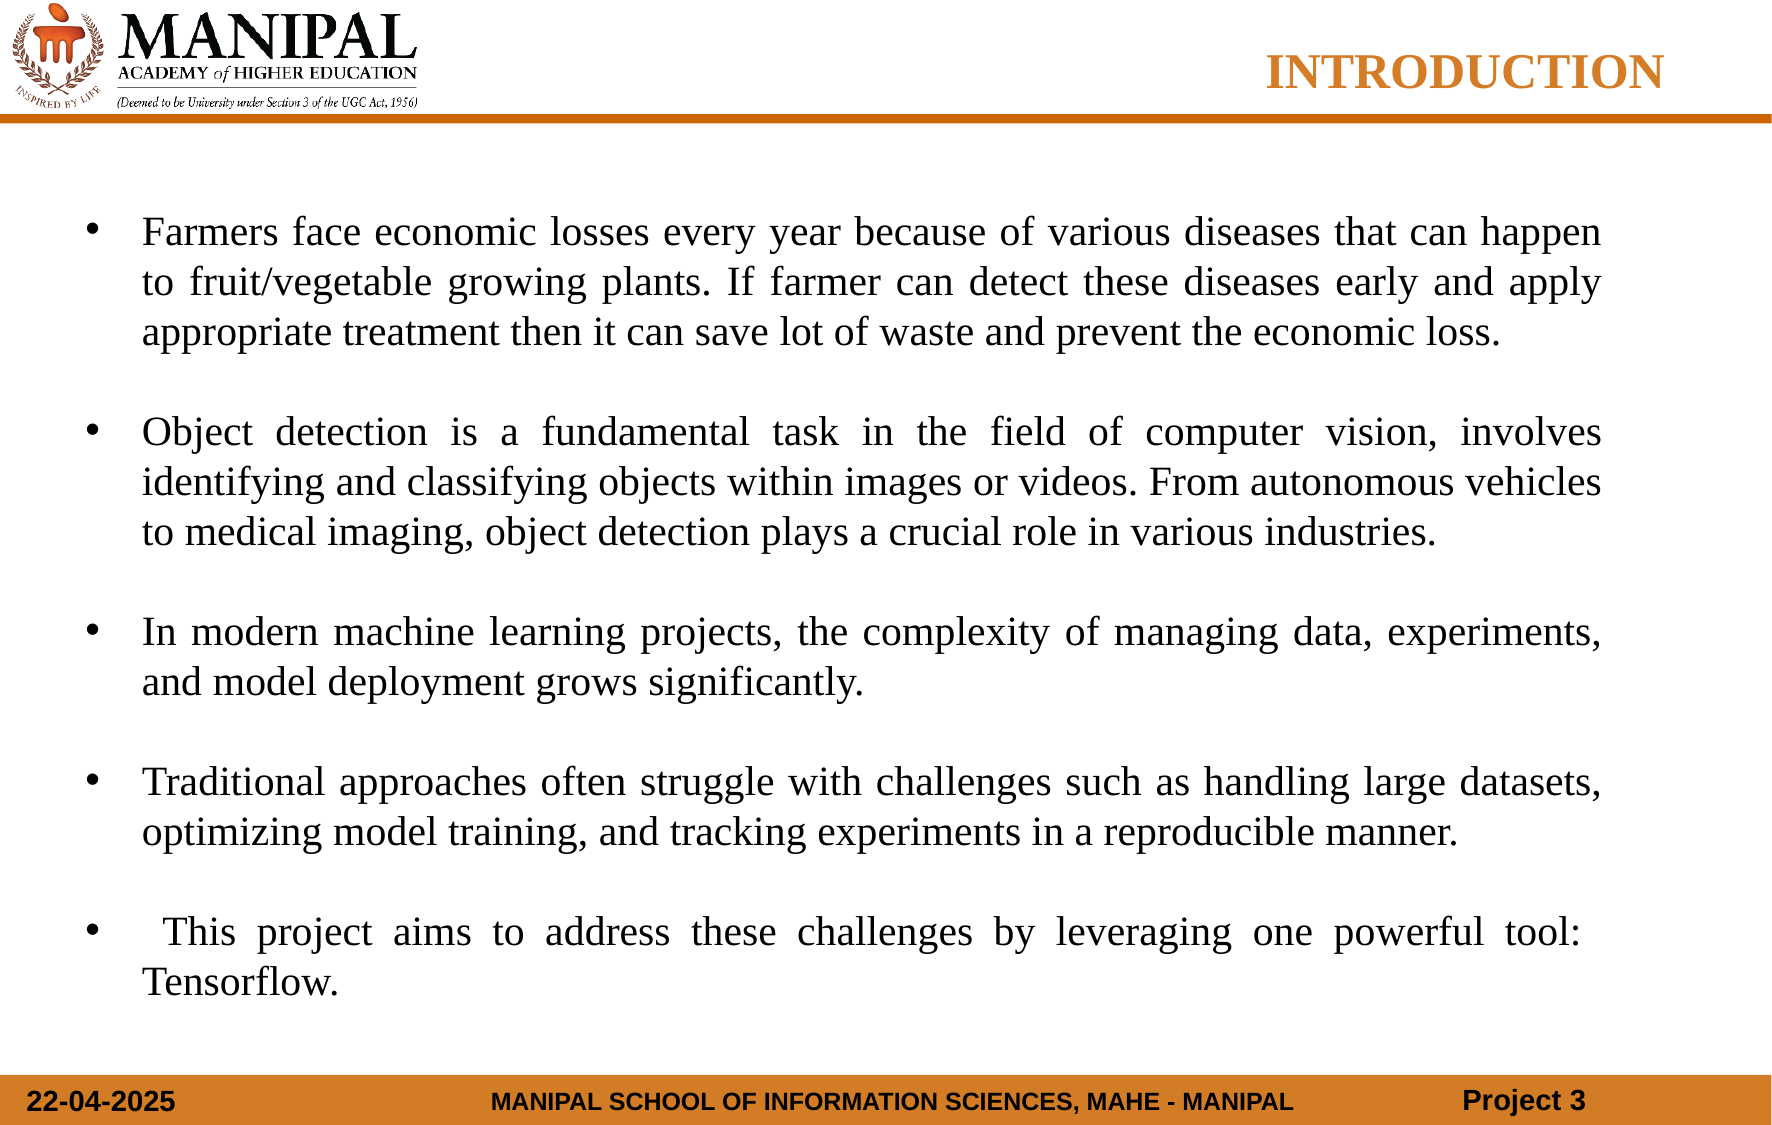

INTRODUCTION
Farmers face economic losses every year because of various diseases that can happen to fruit/vegetable growing plants. If farmer can detect these diseases early and apply appropriate treatment then it can save lot of waste and prevent the economic loss.

Object detection is a fundamental task in the field of computer vision, involves identifying and classifying objects within images or videos. From autonomous vehicles to medical imaging, object detection plays a crucial role in various industries.

In modern machine learning projects, the complexity of managing data, experiments, and model deployment grows significantly.

Traditional approaches often struggle with challenges such as handling large datasets, optimizing model training, and tracking experiments in a reproducible manner.

 This project aims to address these challenges by leveraging one powerful tool:  Tensorflow.